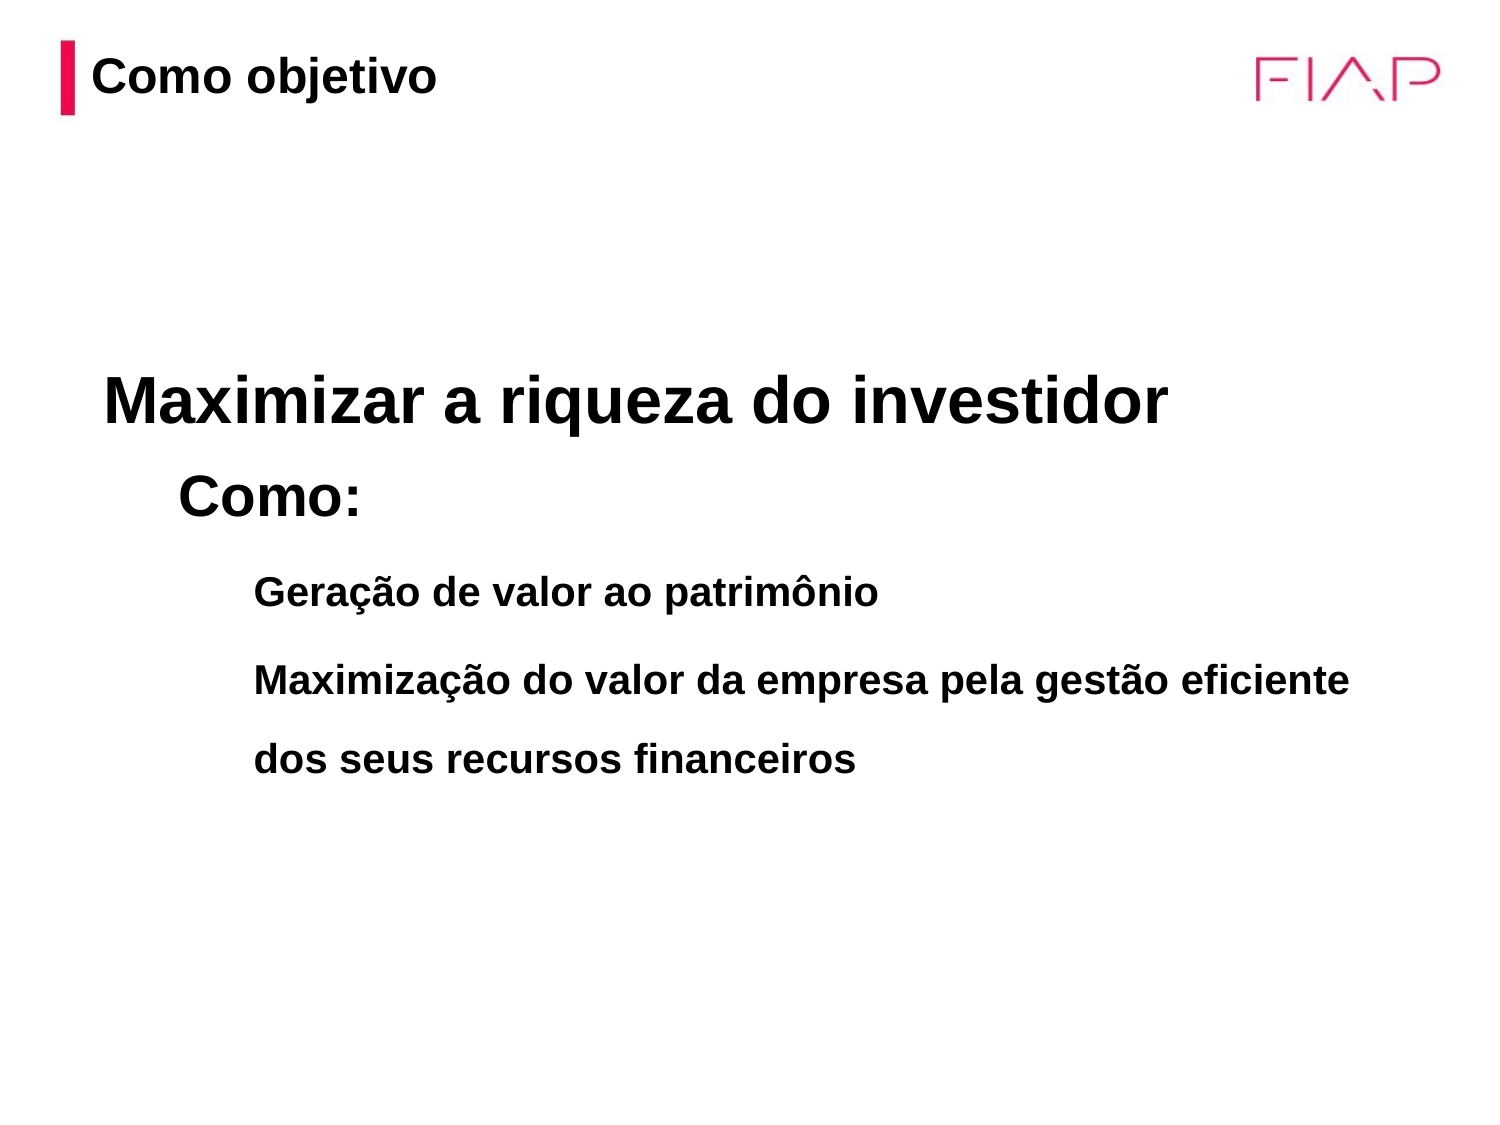

Como objetivo
Maximizar a riqueza do investidor
Como:
Geração de valor ao patrimônio
Maximização do valor da empresa pela gestão eficiente dos seus recursos financeiros